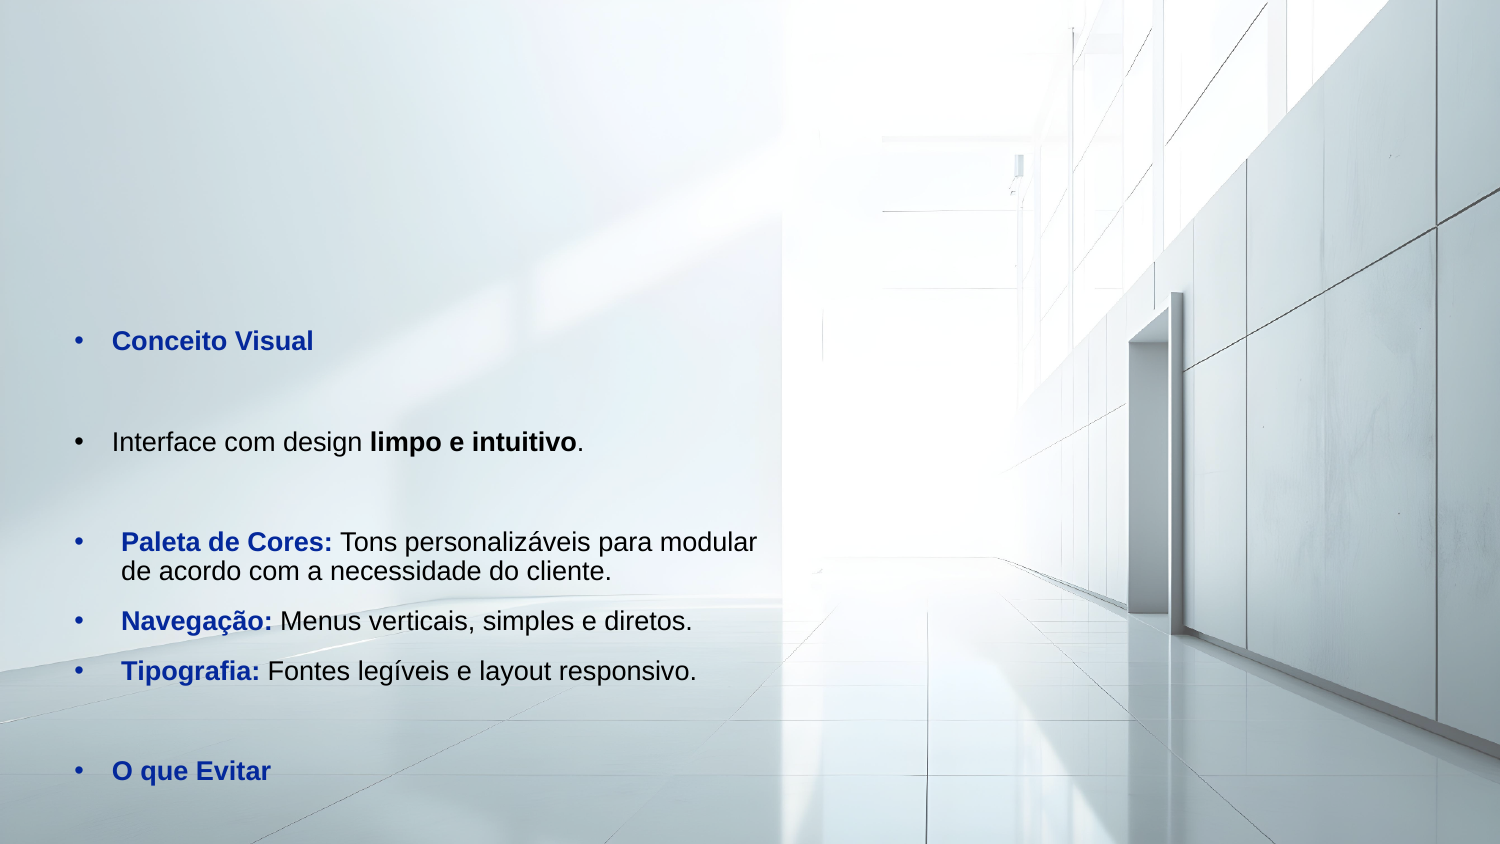

# Conceito Visual

Interface com design limpo e intuitivo.

Paleta de Cores: Tons personalizáveis para modular de acordo com a necessidade do cliente.
Navegação: Menus verticais, simples e diretos.
Tipografia: Fontes legíveis e layout responsivo.

O que Evitar

Poluição visual e excesso de informações.
Menus complexos ou confusos.
Sobrecarga de conteúdo técnico na interface.